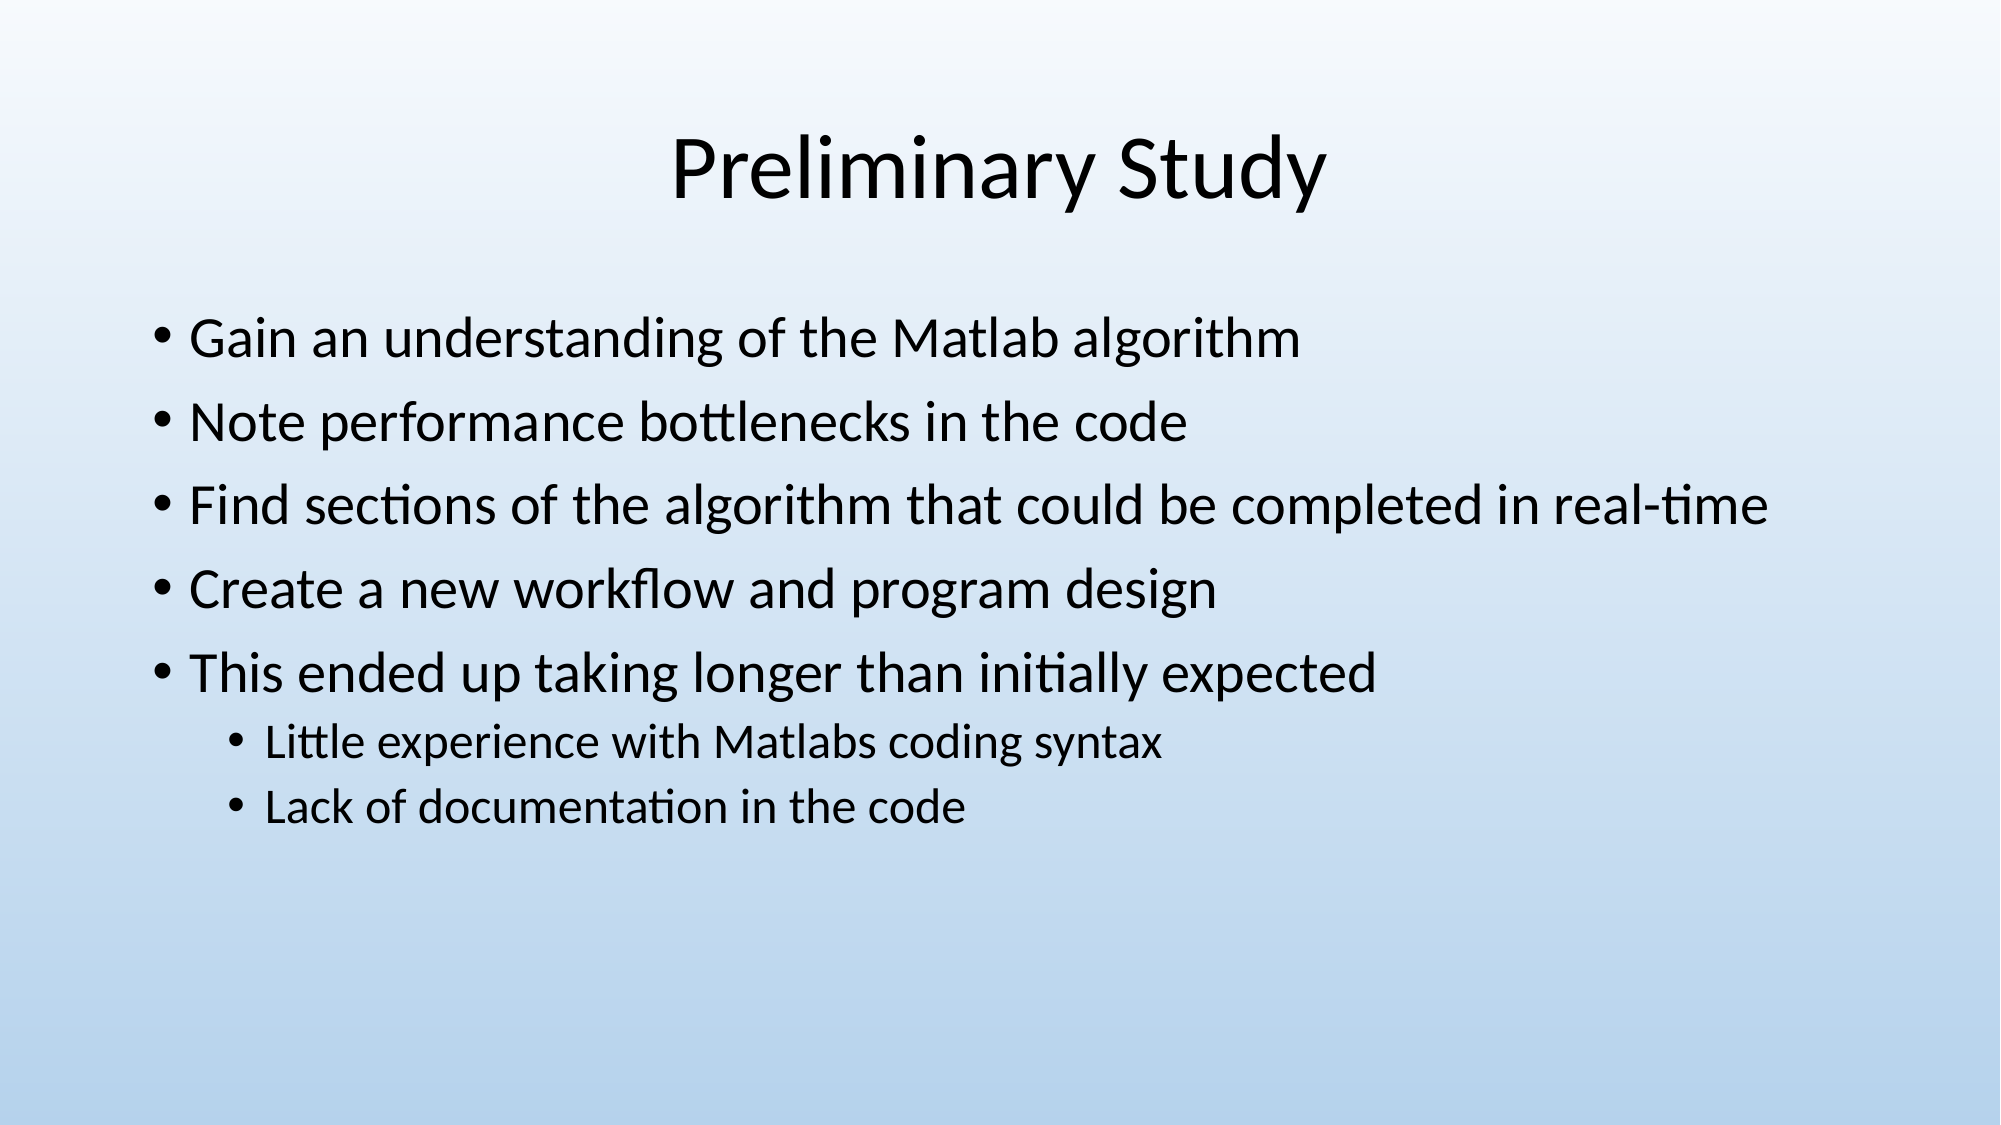

# Preliminary Study
Gain an understanding of the Matlab algorithm
Note performance bottlenecks in the code
Find sections of the algorithm that could be completed in real-time
Create a new workflow and program design
This ended up taking longer than initially expected
Little experience with Matlabs coding syntax
Lack of documentation in the code